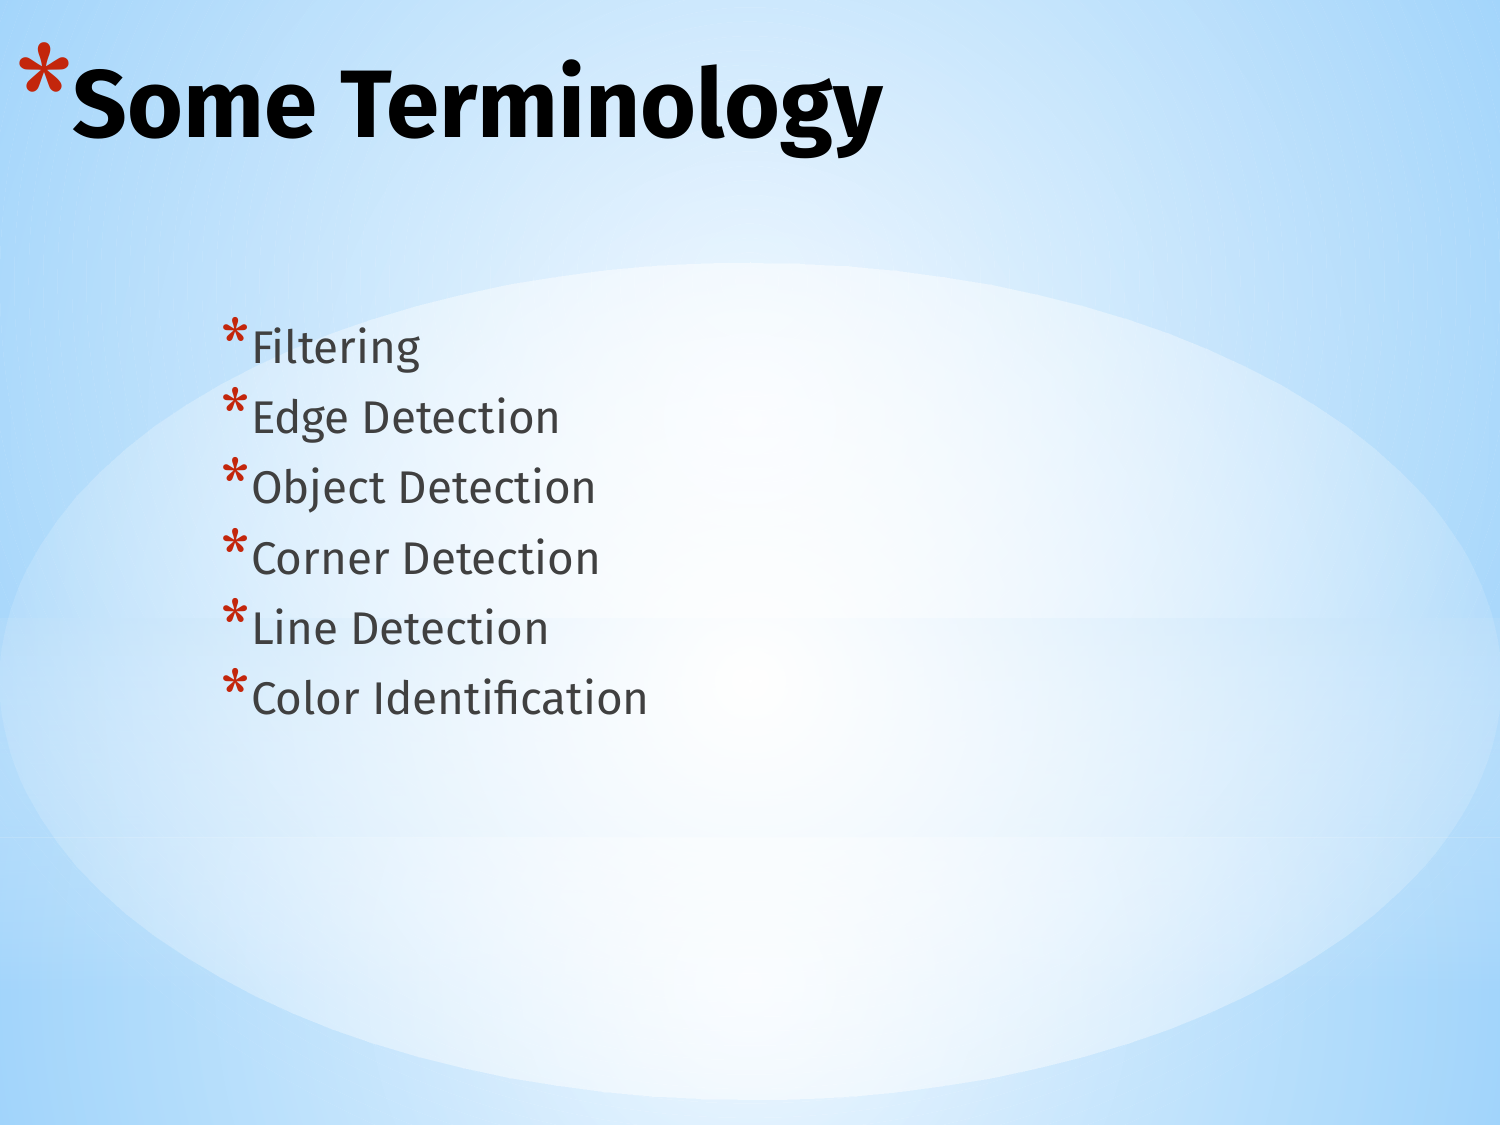

# Some Terminology
Filtering
Edge Detection
Object Detection
Corner Detection
Line Detection
Color Identification